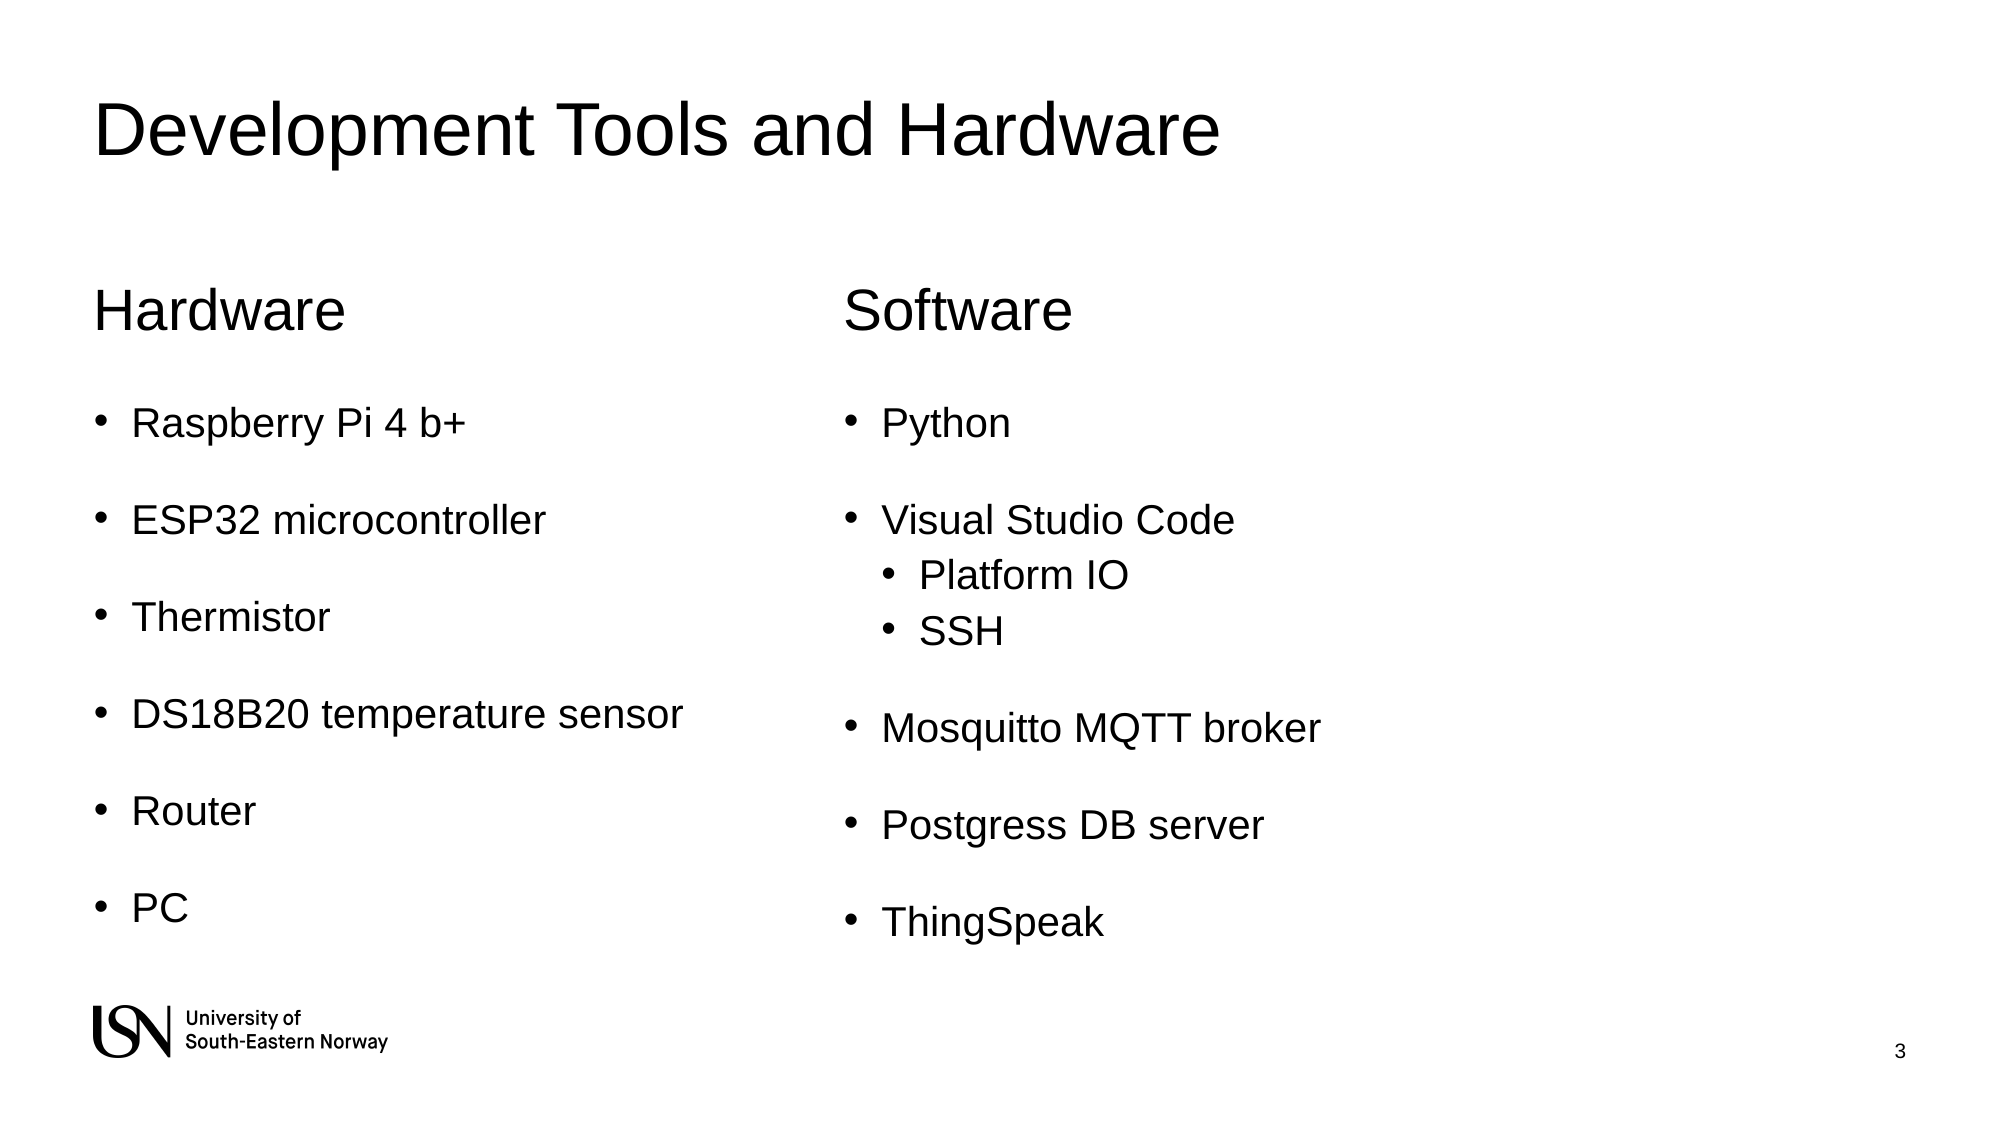

# Development Tools and Hardware Hardware				Software
Raspberry Pi 4 b+
ESP32 microcontroller
Thermistor
DS18B20 temperature sensor
Router
PC

Python
Visual Studio Code
Platform IO
SSH
Mosquitto MQTT broker
Postgress DB server
ThingSpeak

3